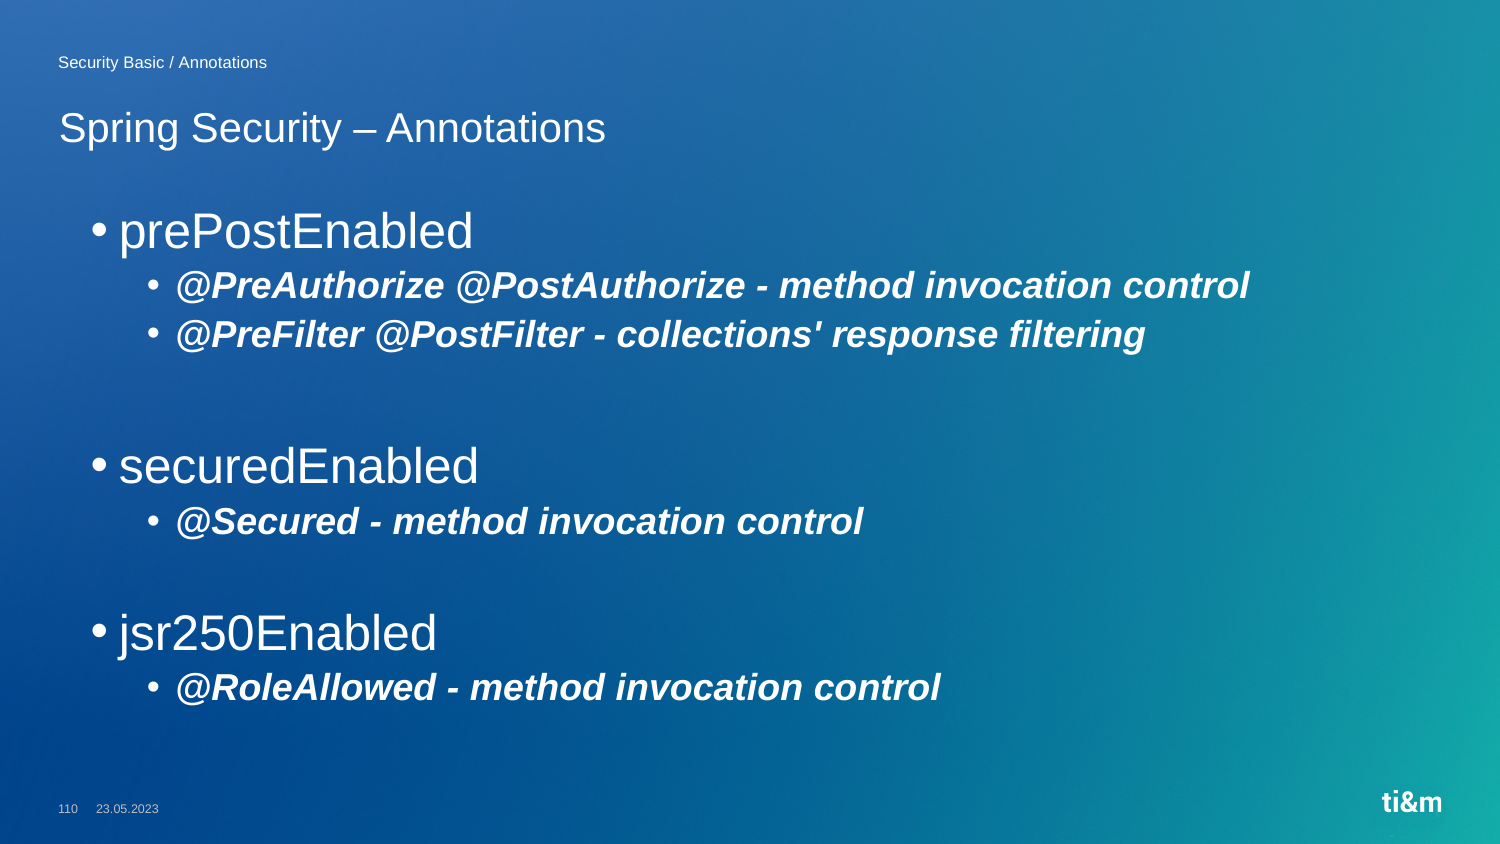

Security Basic / Annotations
# Spring Security – Annotations
prePostEnabled
@PreAuthorize @PostAuthorize - method invocation control
@PreFilter @PostFilter - collections' response filtering

securedEnabled
@Secured - method invocation control

jsr250Enabled
@RoleAllowed - method invocation control

110
23.05.2023